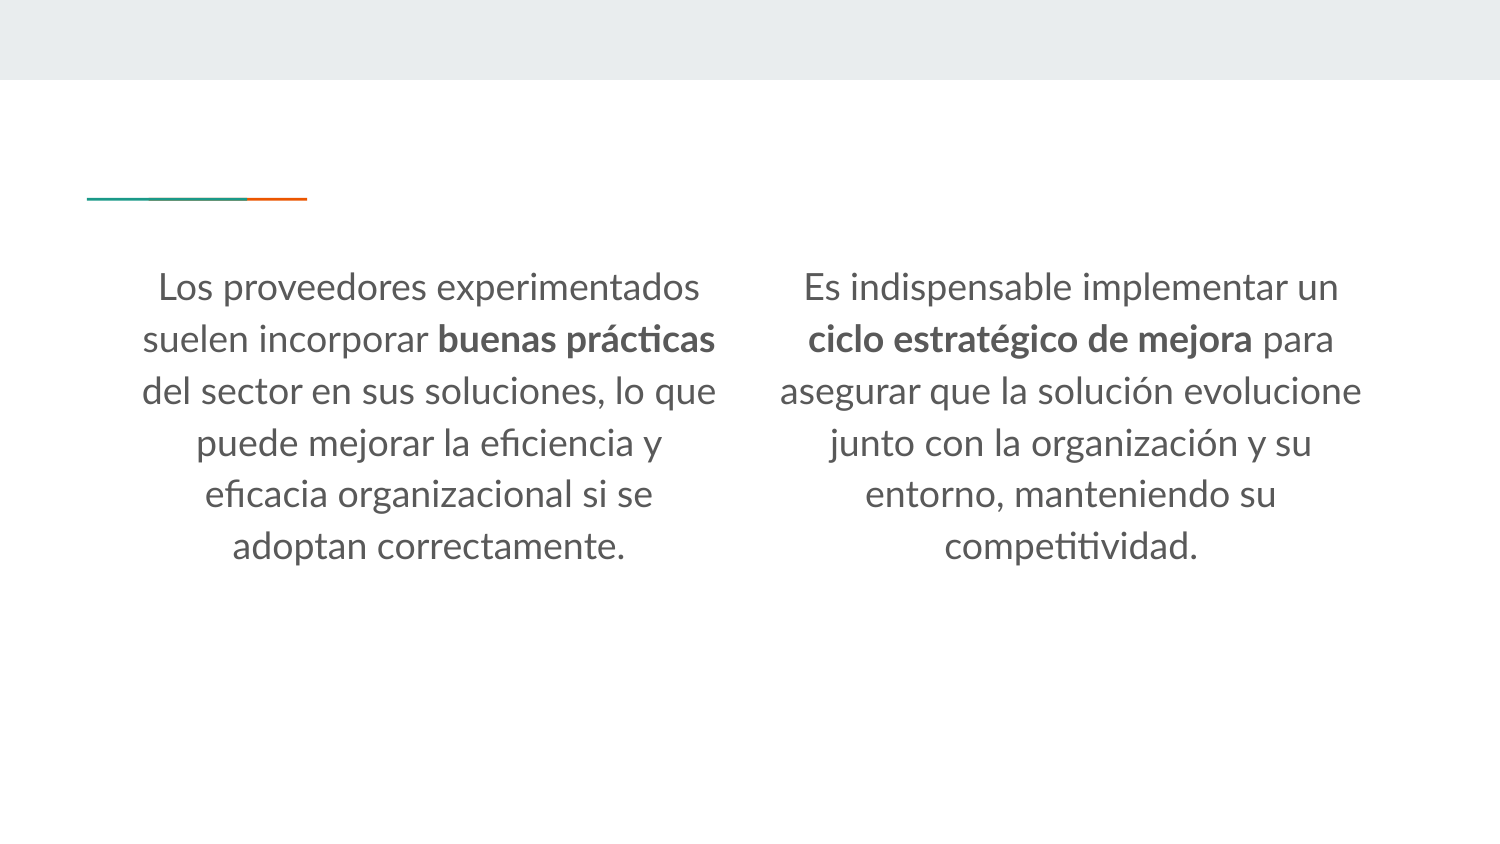

Los proveedores experimentados suelen incorporar buenas prácticas del sector en sus soluciones, lo que puede mejorar la eficiencia y eficacia organizacional si se adoptan correctamente.
Es indispensable implementar un ciclo estratégico de mejora para asegurar que la solución evolucione junto con la organización y su entorno, manteniendo su competitividad.